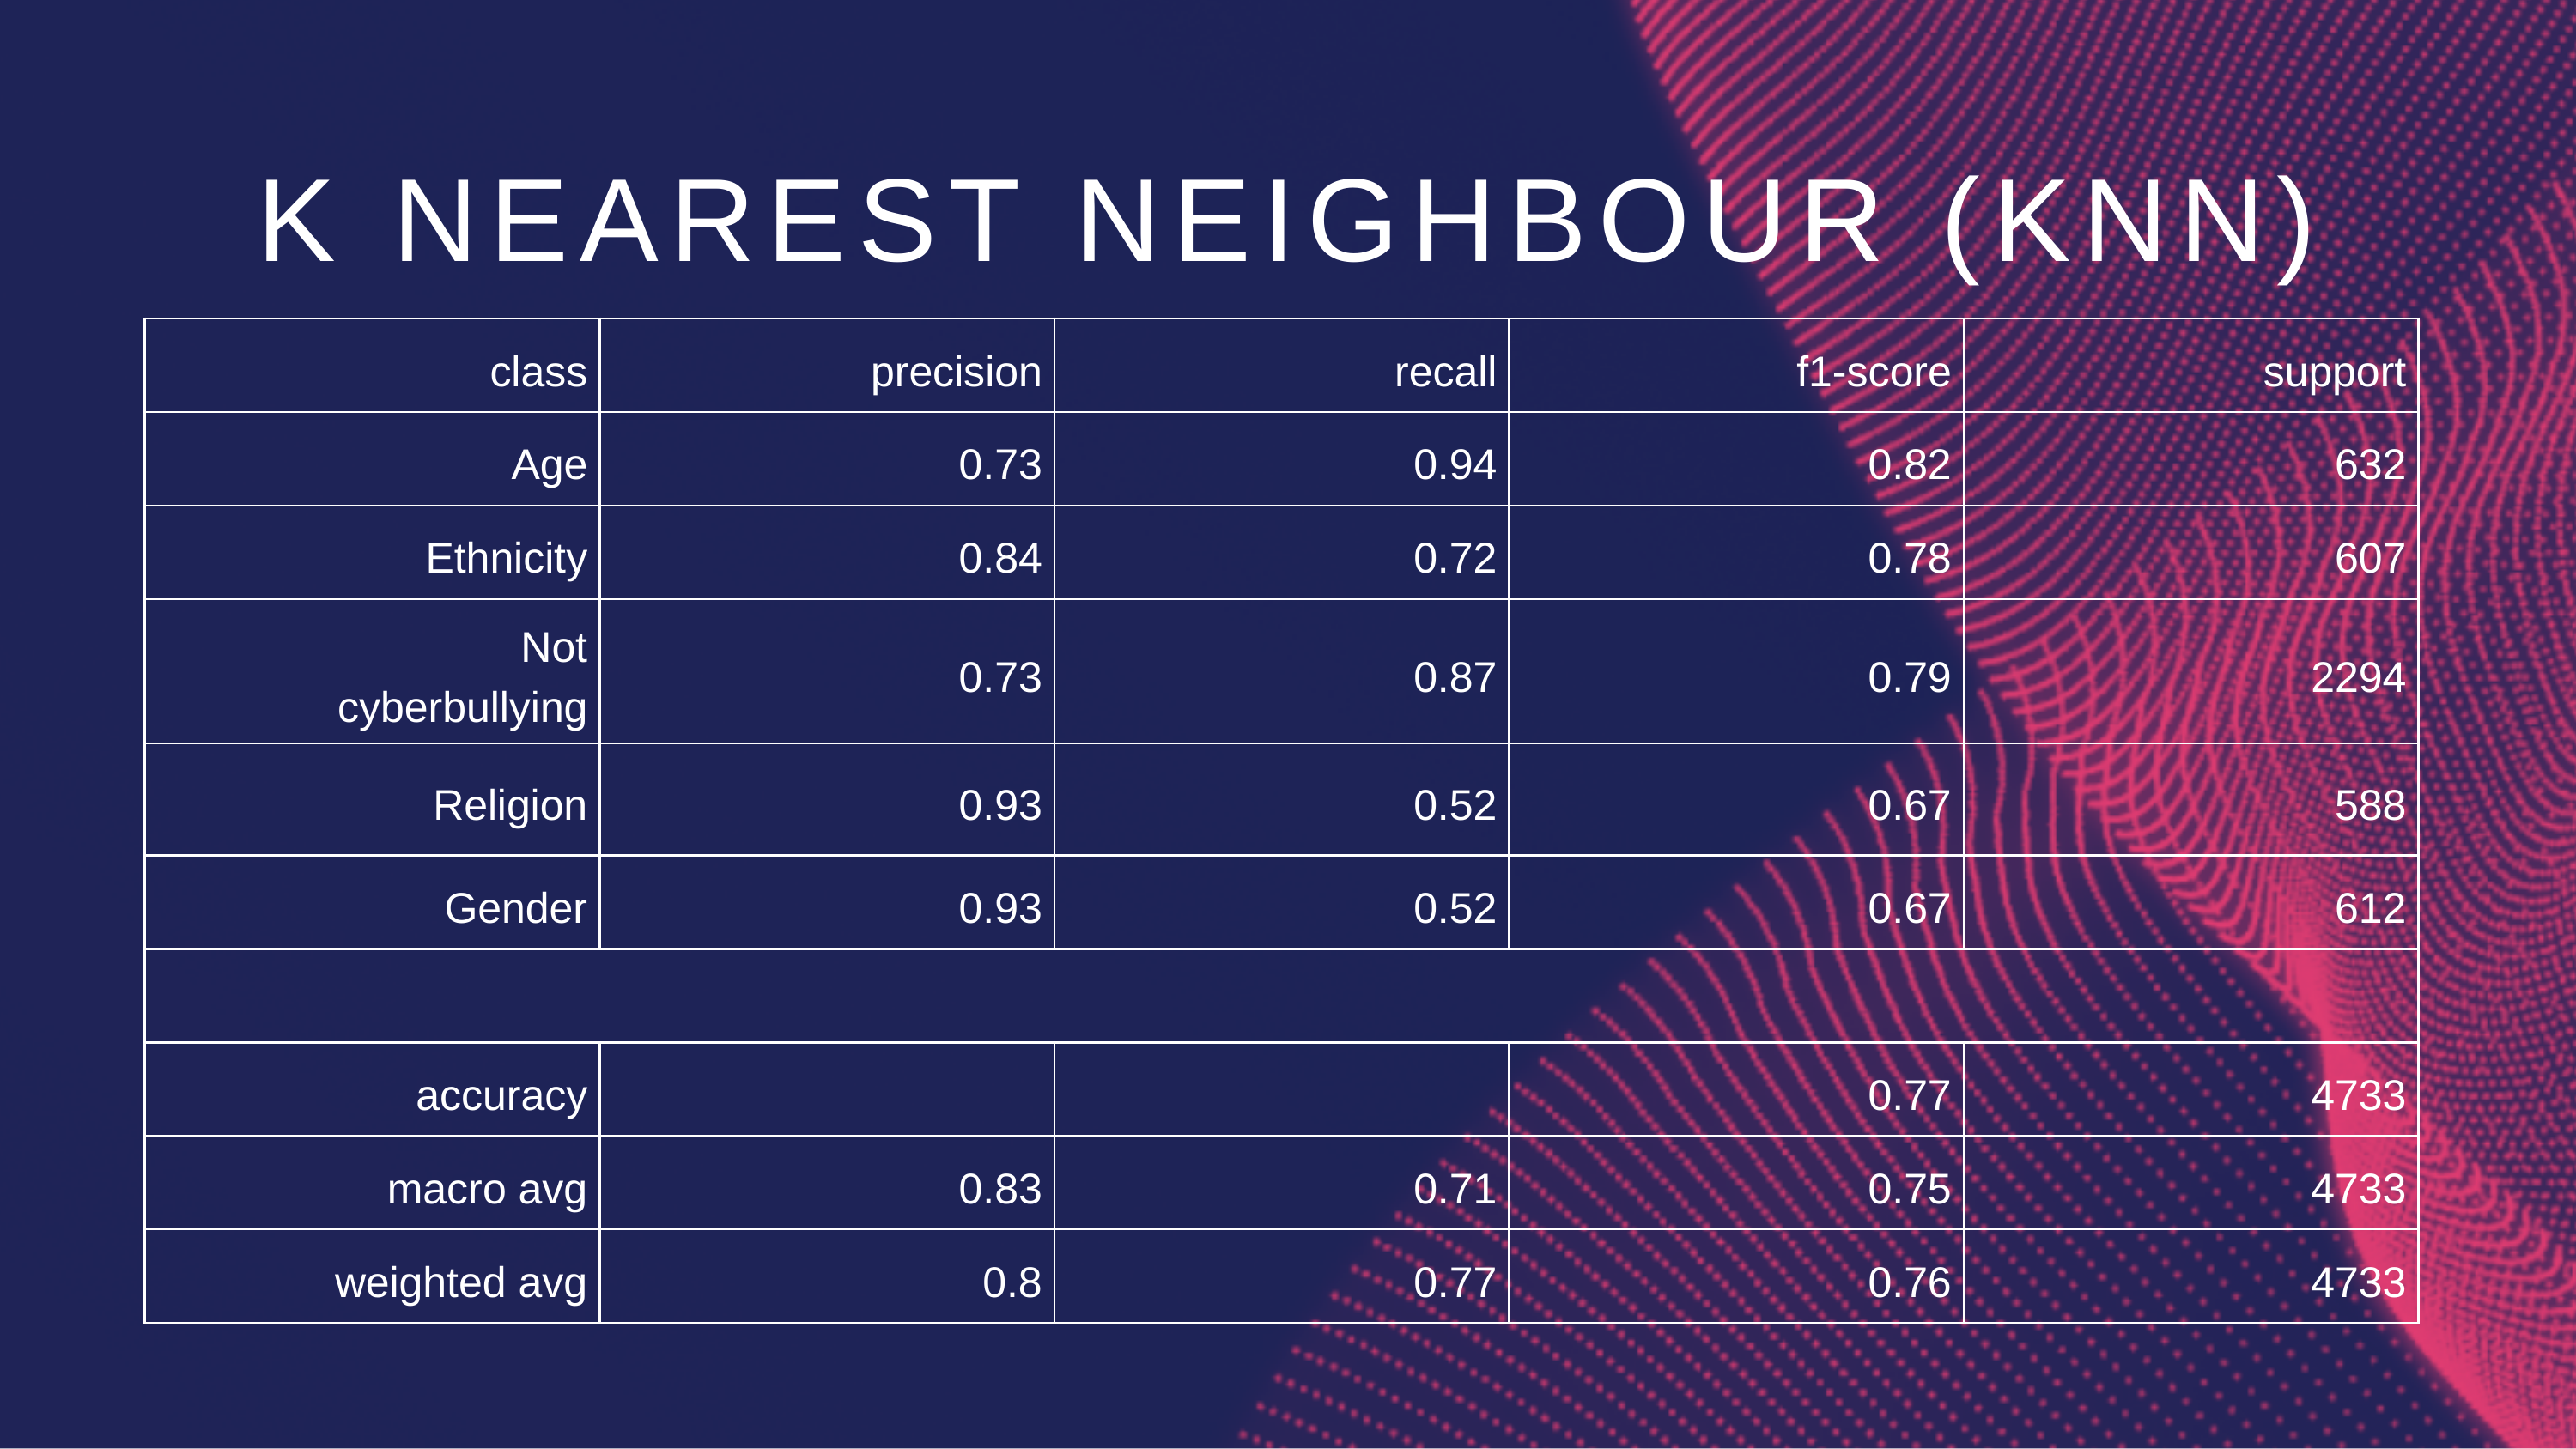

K NEAREST NEIGHBOUR (KNN)
| class | precision | recall | f1-score | support |
| --- | --- | --- | --- | --- |
| Age | 0.73 | 0.94 | 0.82 | 632 |
| Ethnicity | 0.84 | 0.72 | 0.78 | 607 |
| Not cyberbullying | 0.73 | 0.87 | 0.79 | 2294 |
| Religion | 0.93 | 0.52 | 0.67 | 588 |
| Gender | 0.93 | 0.52 | 0.67 | 612 |
|  |  |  |  |  |
| accuracy |  |  | 0.77 | 4733 |
| macro avg | 0.83 | 0.71 | 0.75 | 4733 |
| weighted avg | 0.8 | 0.77 | 0.76 | 4733 |